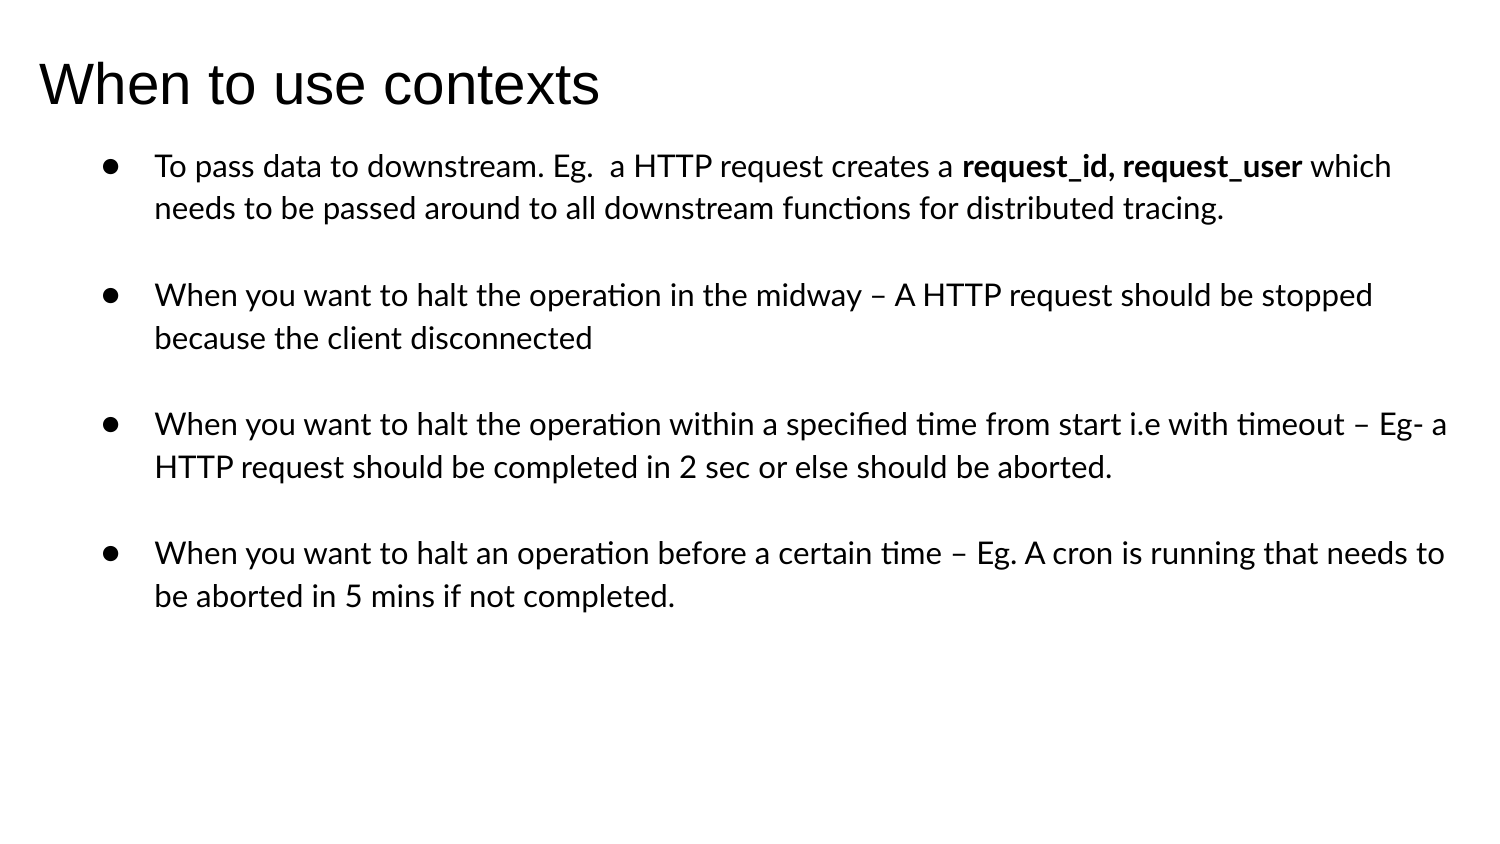

# When to use contexts
To pass data to downstream. Eg.  a HTTP request creates a request_id, request_user which needs to be passed around to all downstream functions for distributed tracing.

When you want to halt the operation in the midway – A HTTP request should be stopped because the client disconnected

When you want to halt the operation within a specified time from start i.e with timeout – Eg- a HTTP request should be completed in 2 sec or else should be aborted.

When you want to halt an operation before a certain time – Eg. A cron is running that needs to be aborted in 5 mins if not completed.